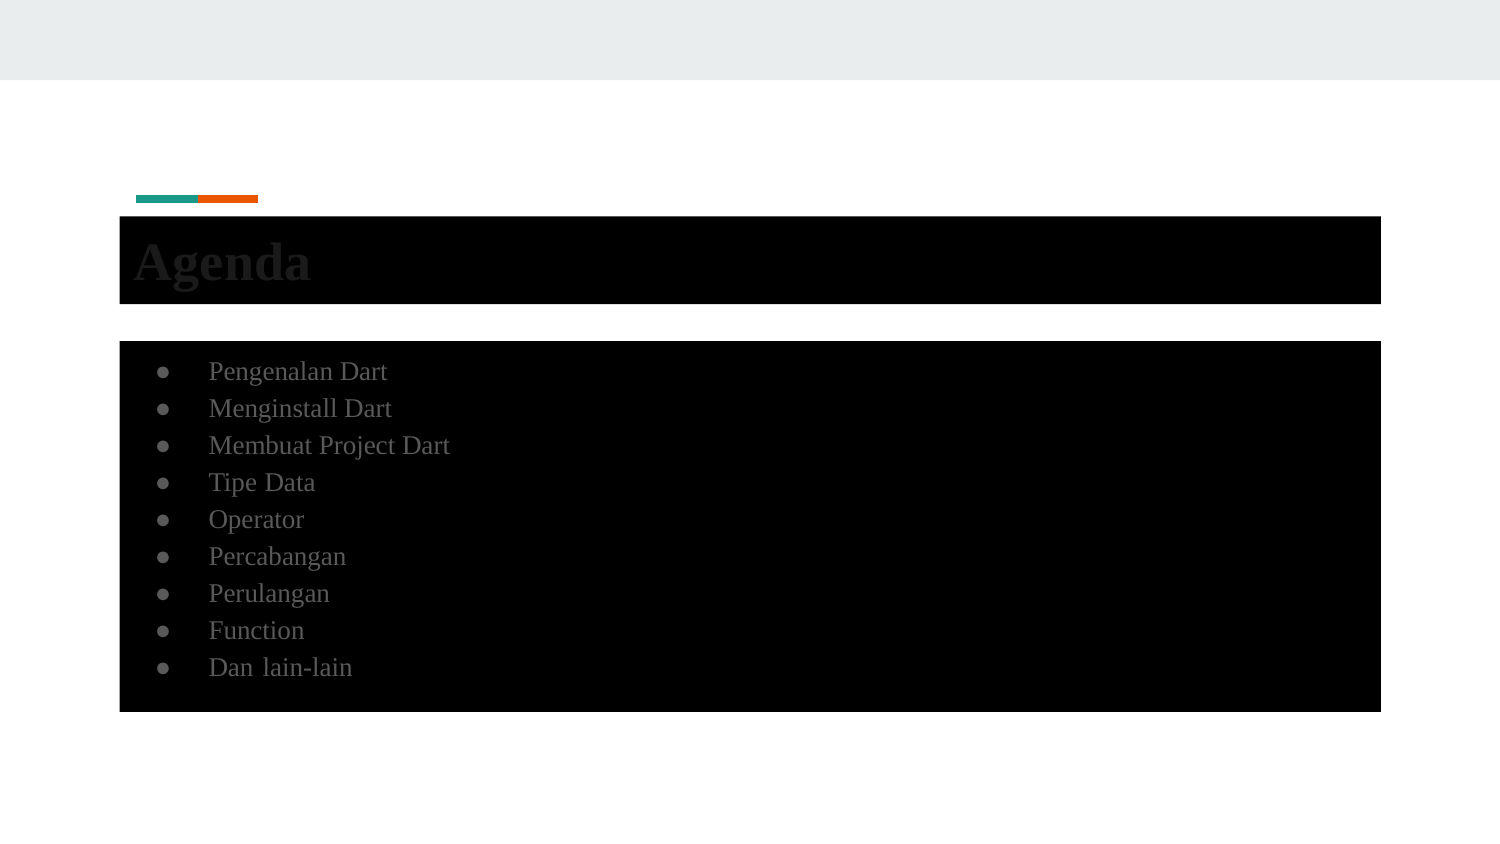

Agenda

●    Pengenalan Dart
●    Menginstall Dart
●    Membuat Project Dart
●    Tipe Data
●    Operator
●    Percabangan
●    Perulangan
●    Function
●    Dan lain-lain